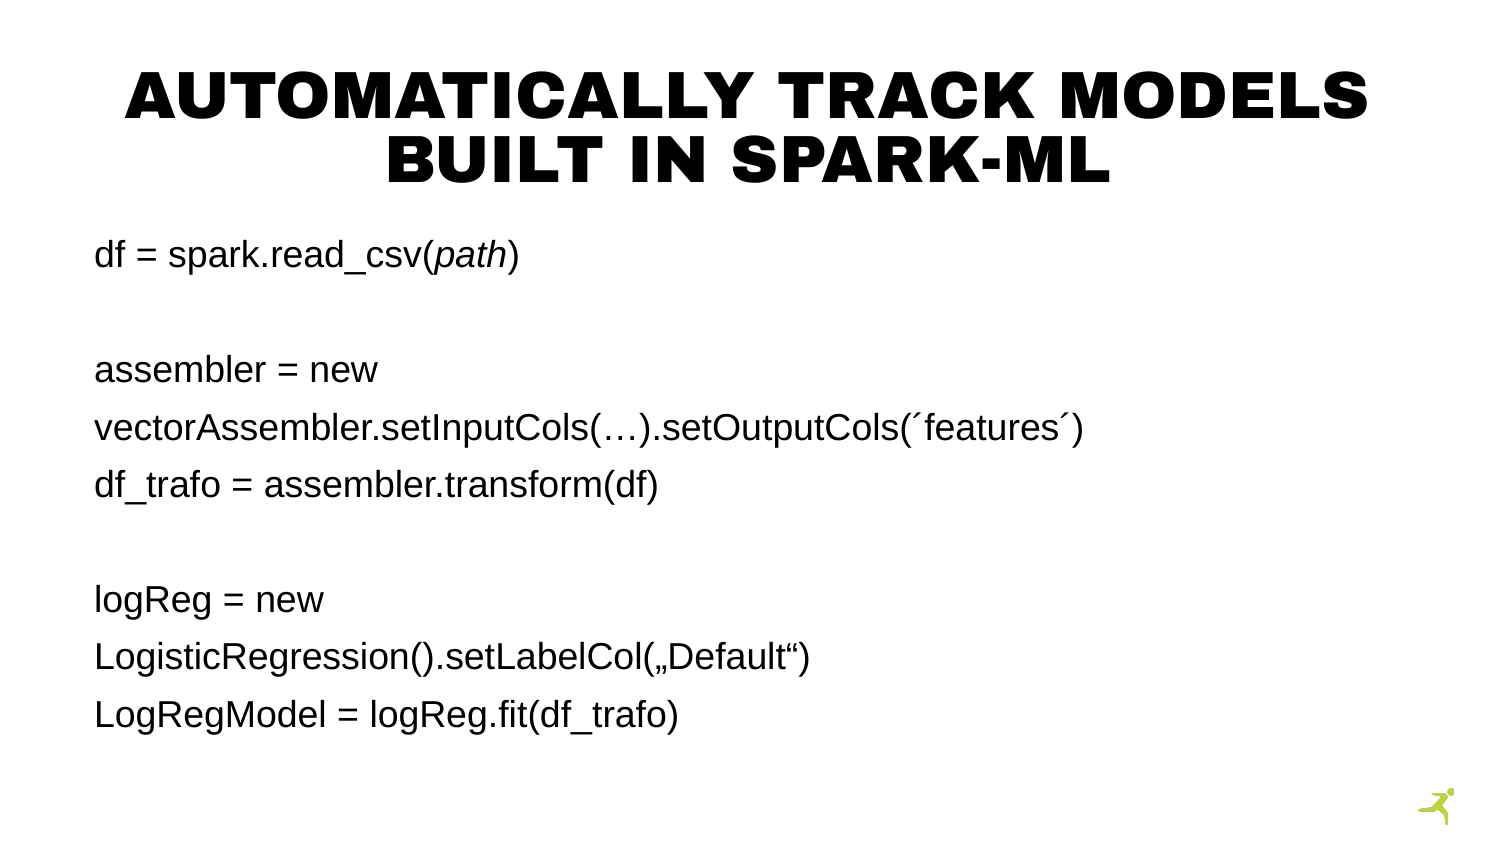

# Automatically track models built in spark-ML
df = spark.read_csv(path)

assembler = new
vectorAssembler.setInputCols(…).setOutputCols(´features´)
df_trafo = assembler.transform(df)

logReg = new
LogisticRegression().setLabelCol(„Default“)
LogRegModel = logReg.fit(df_trafo)